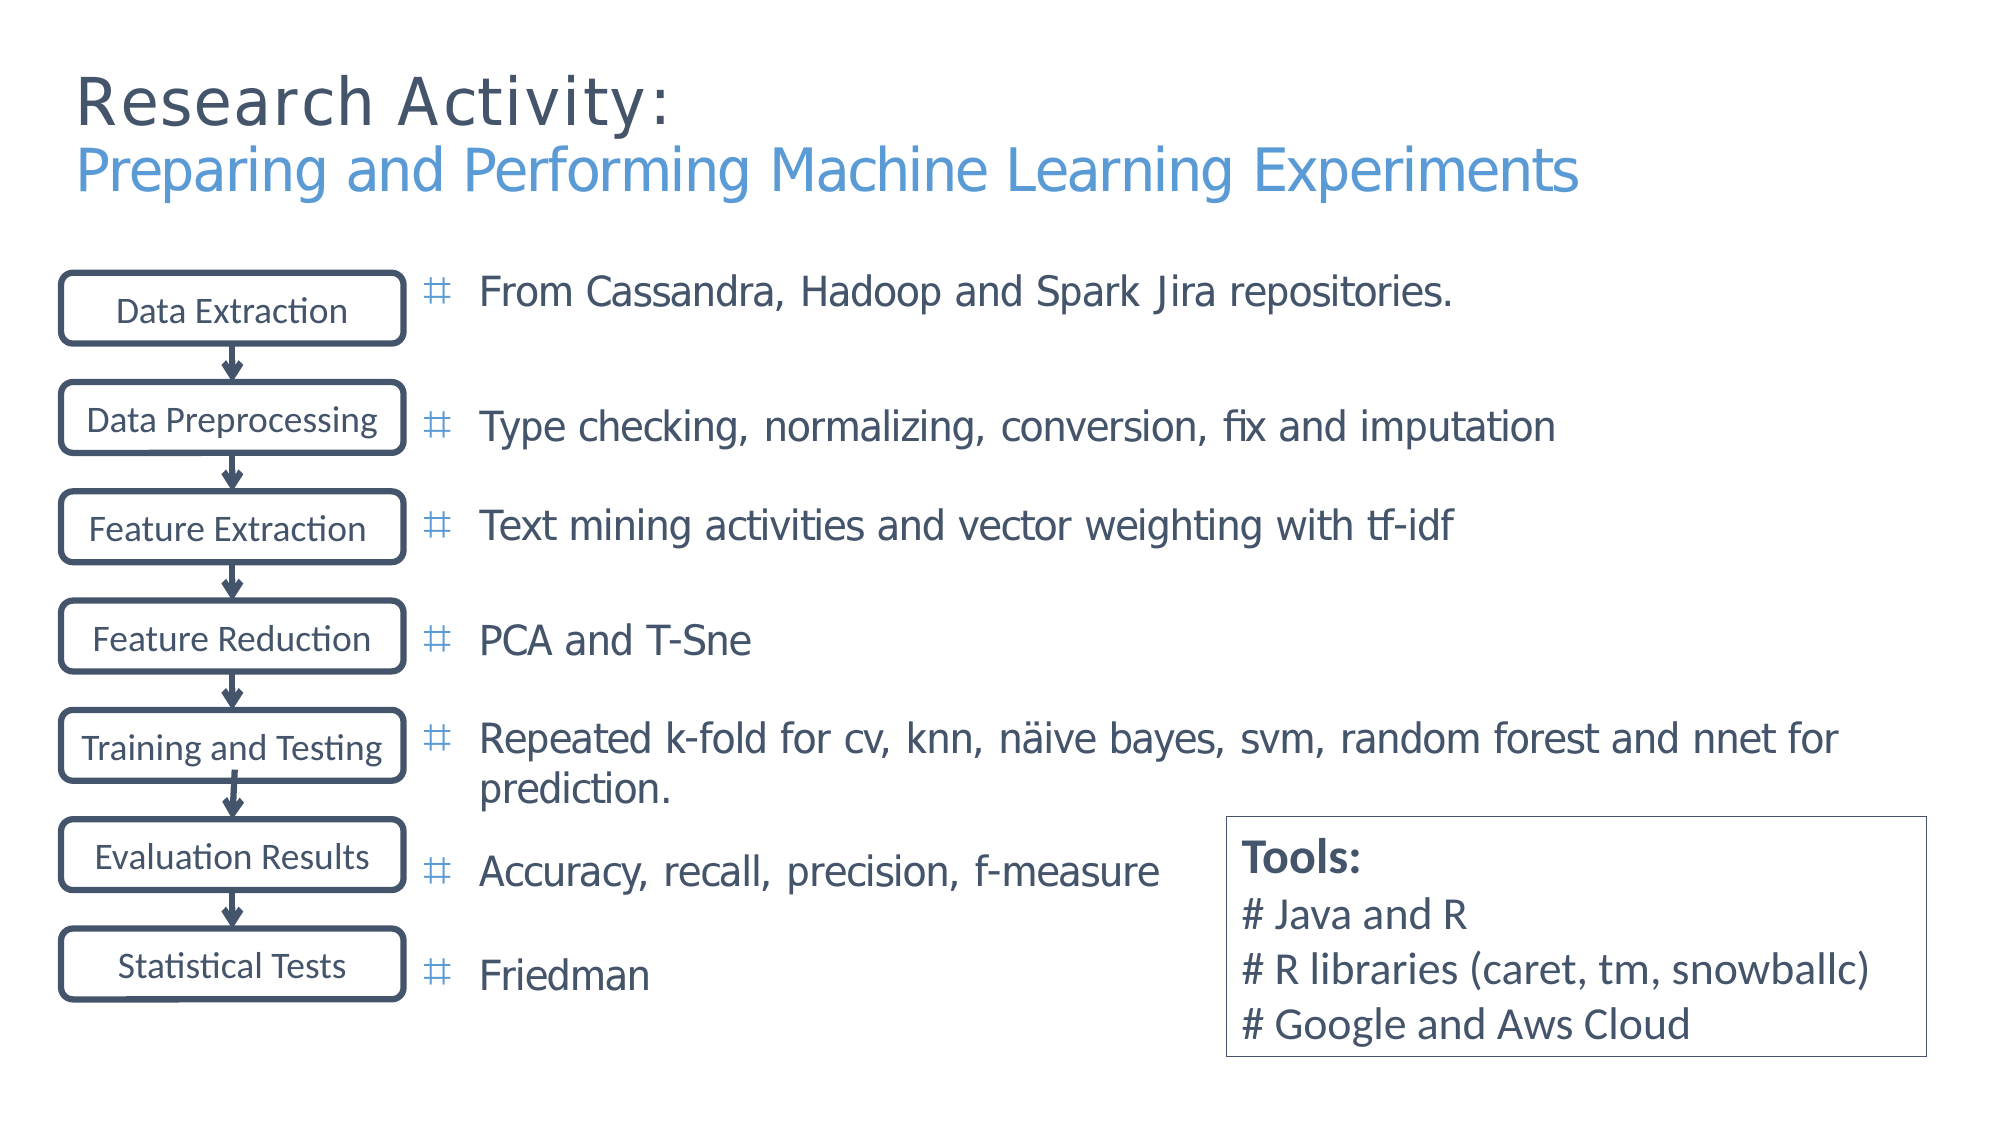

# Research Activity: Preparing and Performing Machine Learning Experiments
From Cassandra, Hadoop and Spark Jira repositories.
Data Extraction
Type checking, normalizing, conversion, fix and imputation
Data Preprocessing
Feature Extraction
Text mining activities and vector weighting with tf-idf
PCA and T-Sne
Feature Reduction
Repeated k-fold for cv, knn, näive bayes, svm, random forest and nnet for prediction.
Training and Testing
Accuracy, recall, precision, f-measure
Tools:
# Java and R
# R libraries (caret, tm, snowballc)
# Google and Aws Cloud
Evaluation Results
Friedman
Statistical Tests